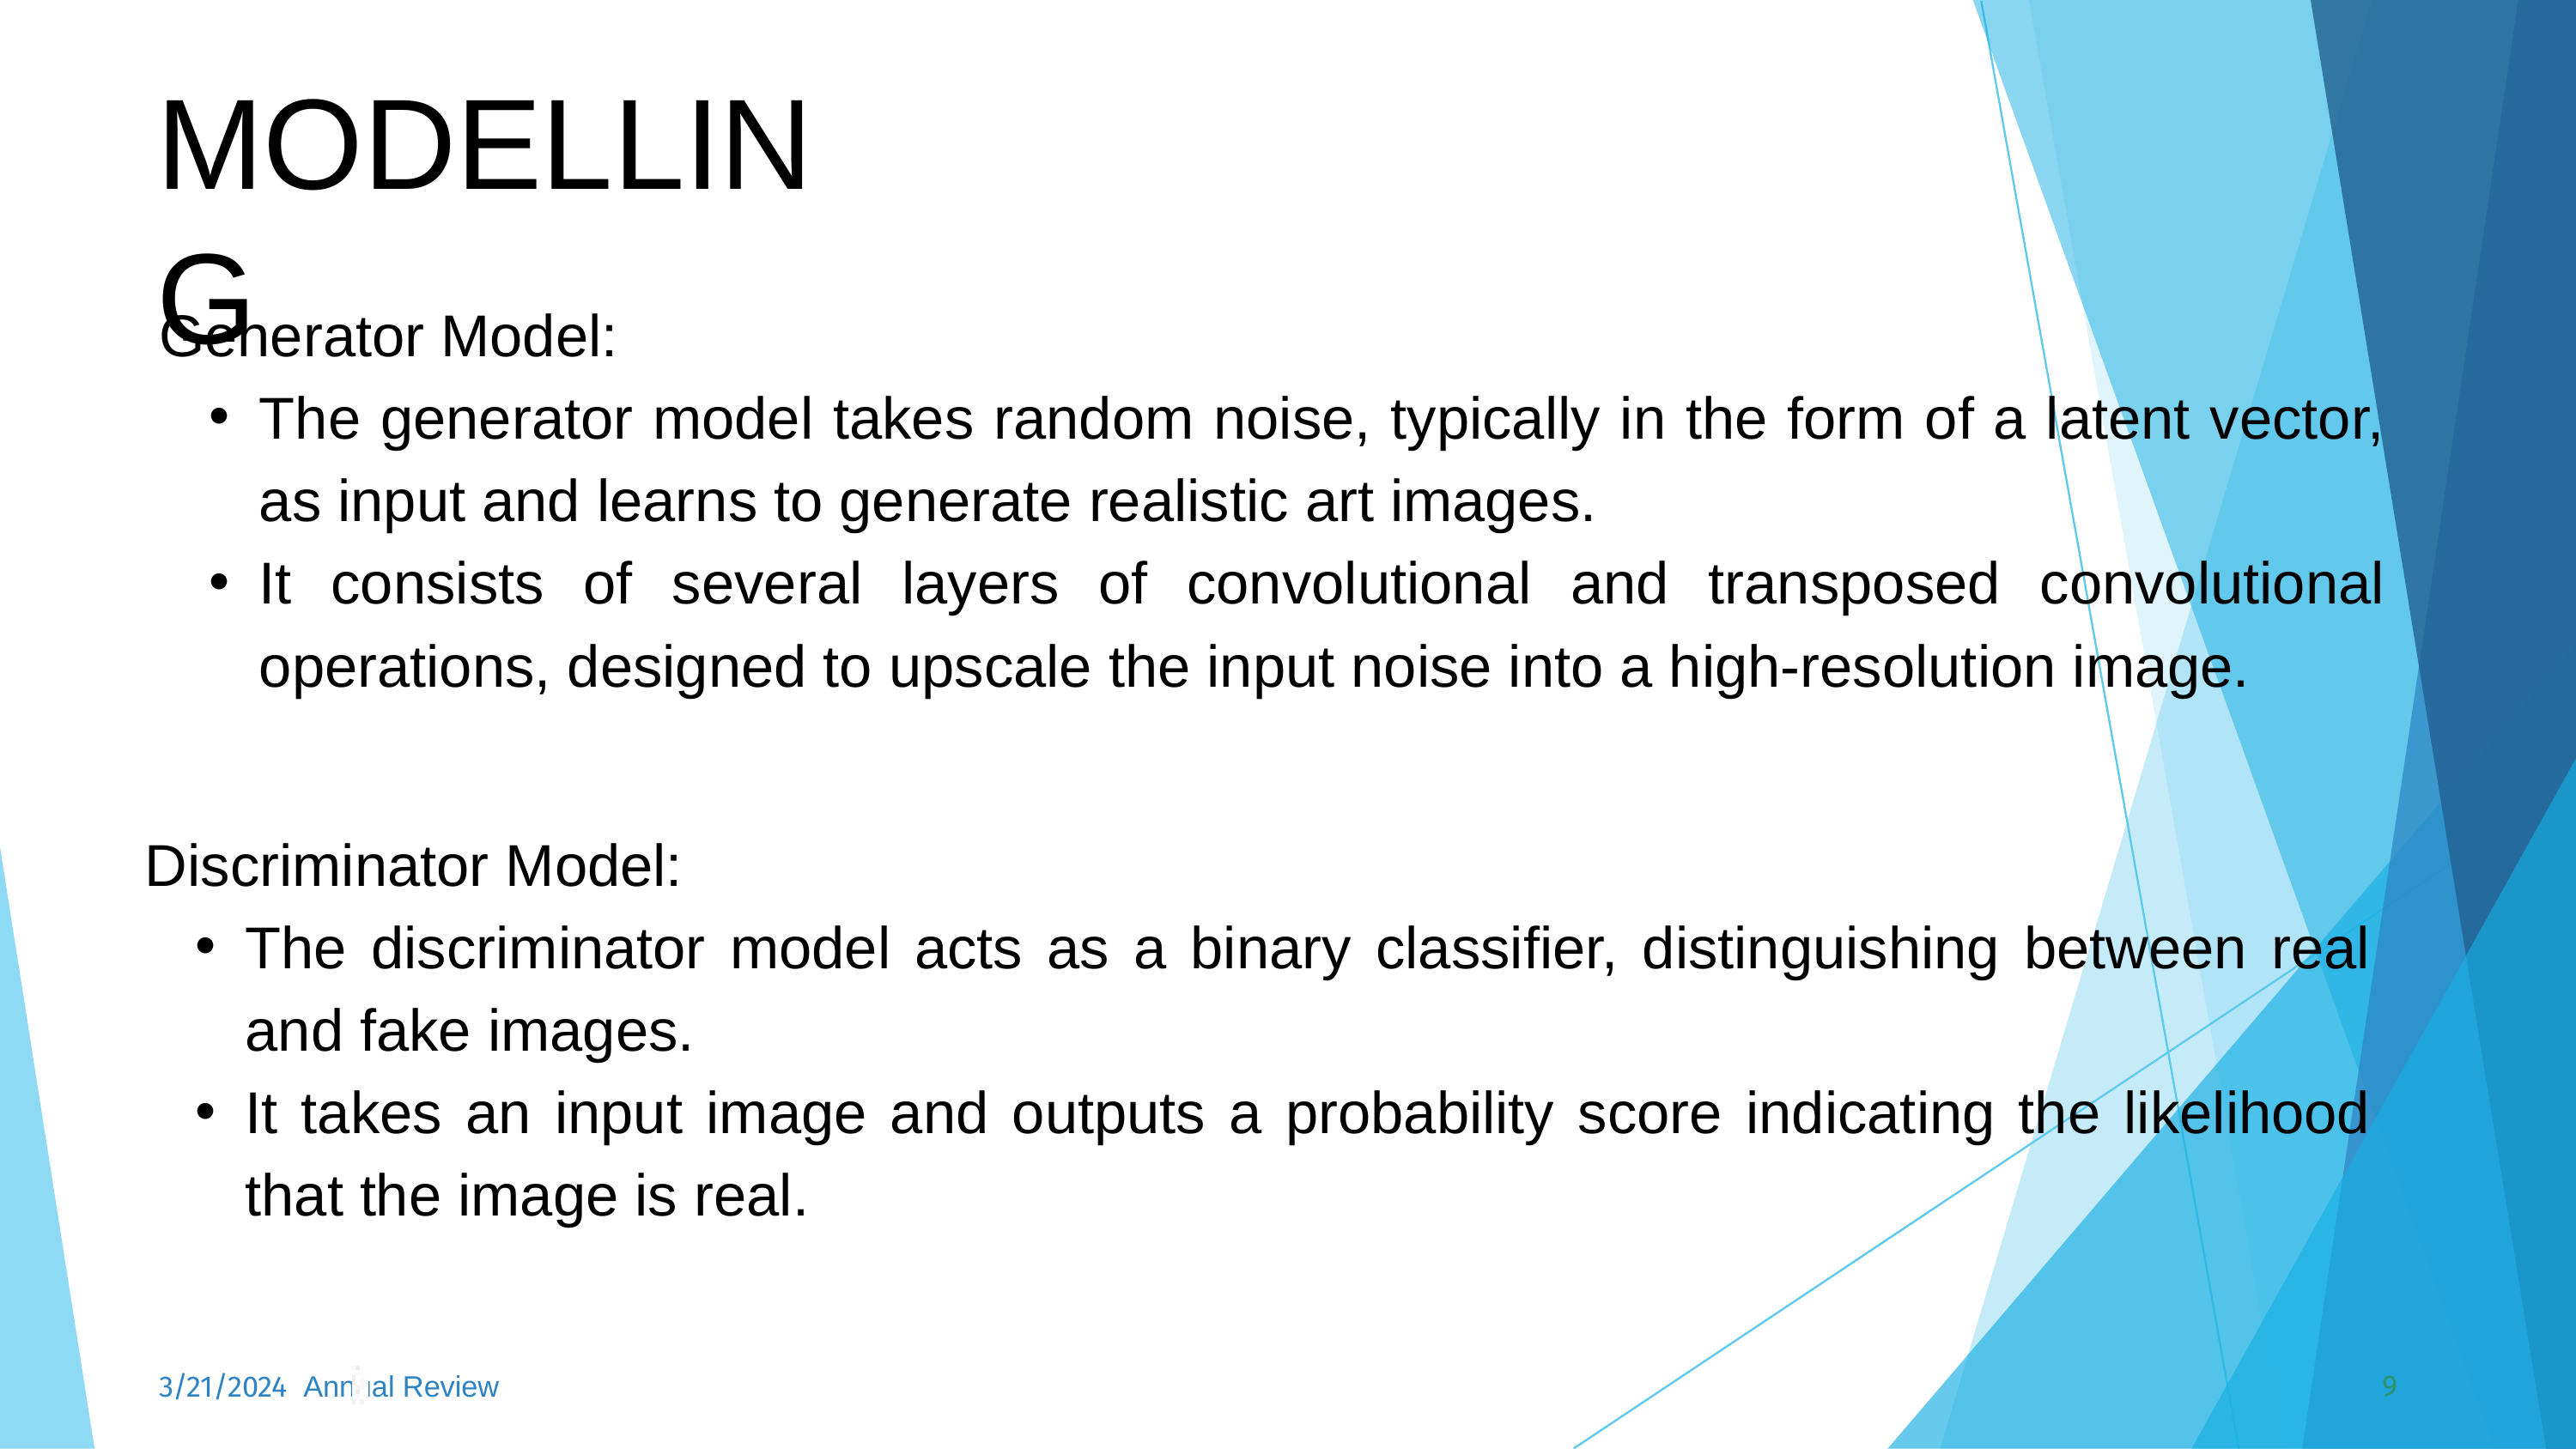

MODELLING
Generator Model:
The generator model takes random noise, typically in the form of a latent vector, as input and learns to generate realistic art images.
It consists of several layers of convolutional and transposed convolutional operations, designed to upscale the input noise into a high-resolution image.

Discriminator Model:
The discriminator model acts as a binary classifier, distinguishing between real and fake images.
It takes an input image and outputs a probability score indicating the likelihood that the image is real.

9
3/21/2024  Annual Review